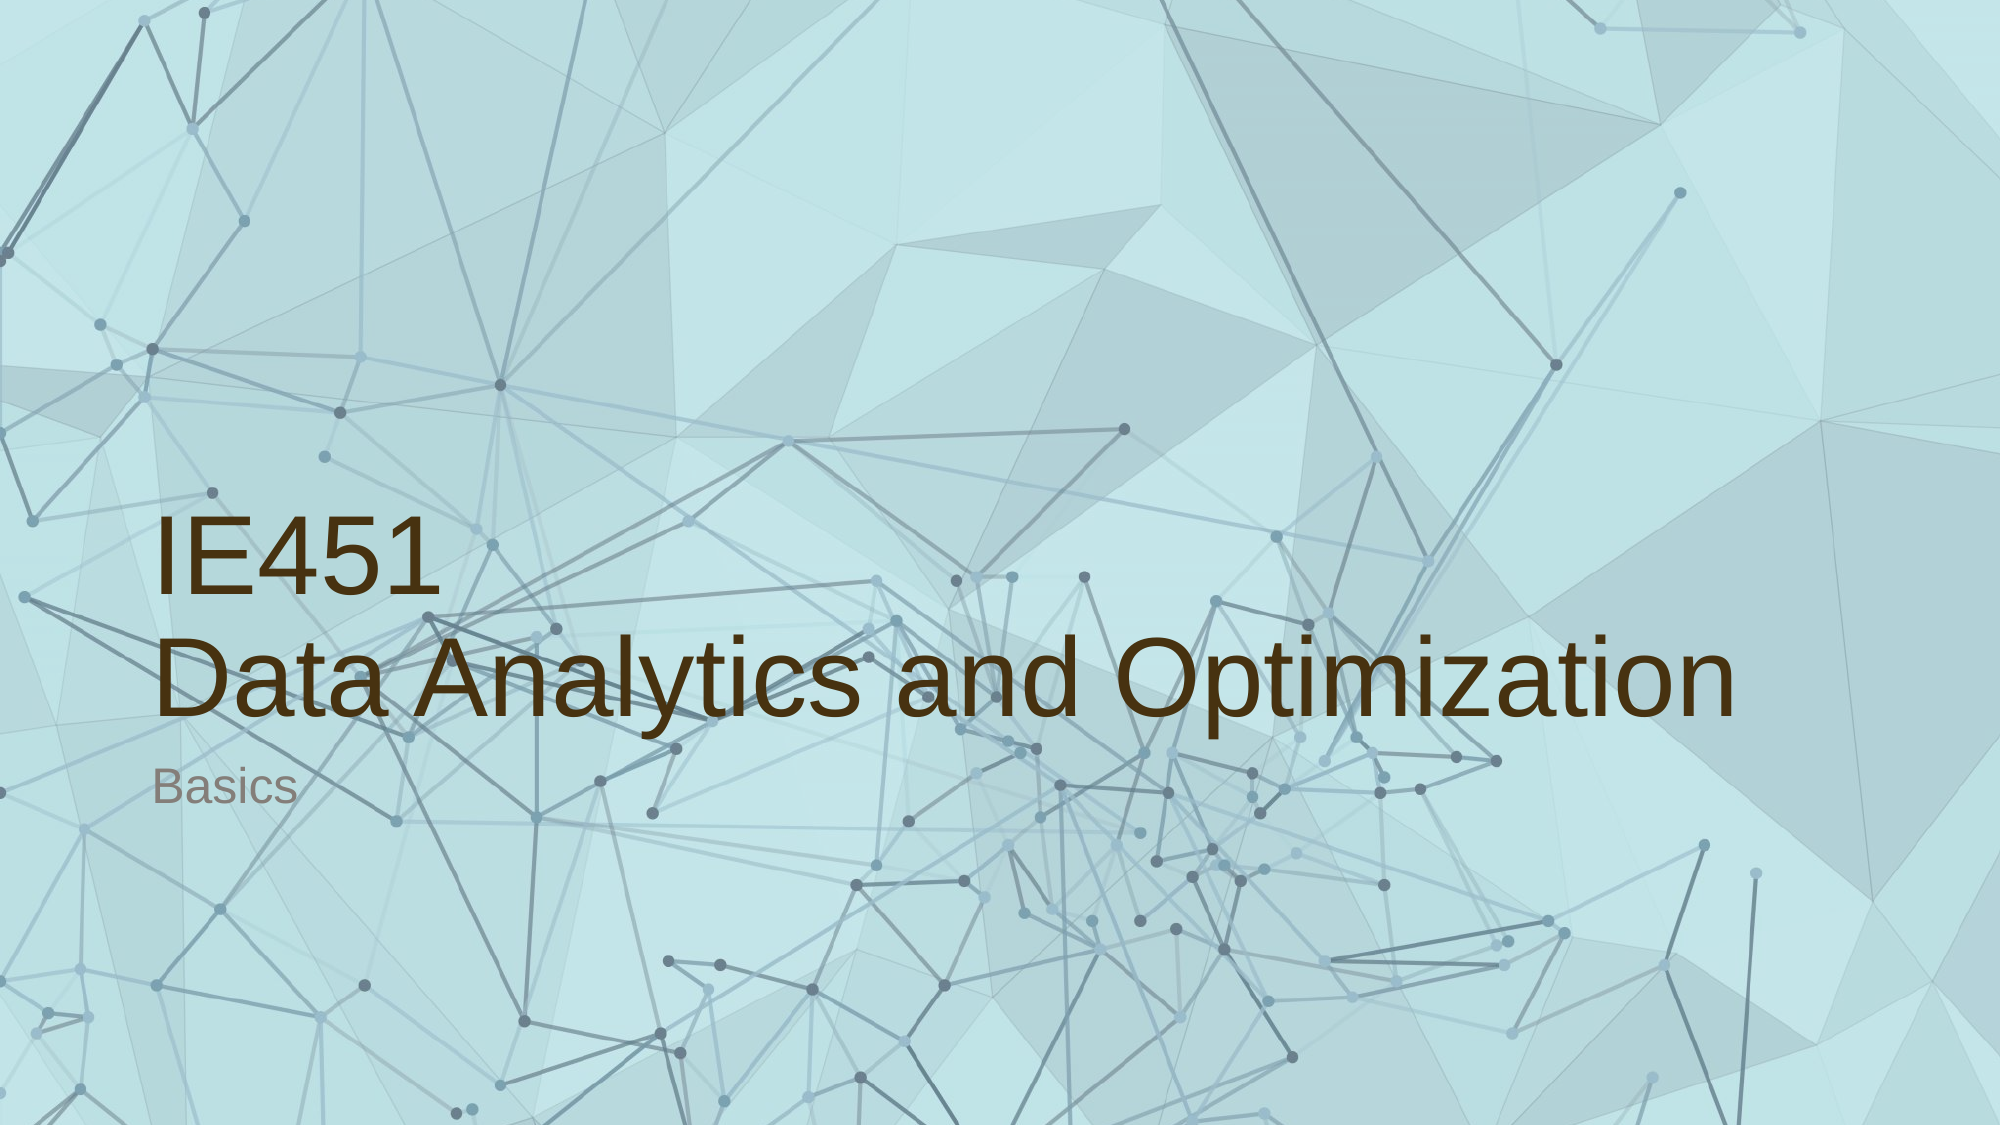

# IE451 Data Analytics and Optimization
Basics